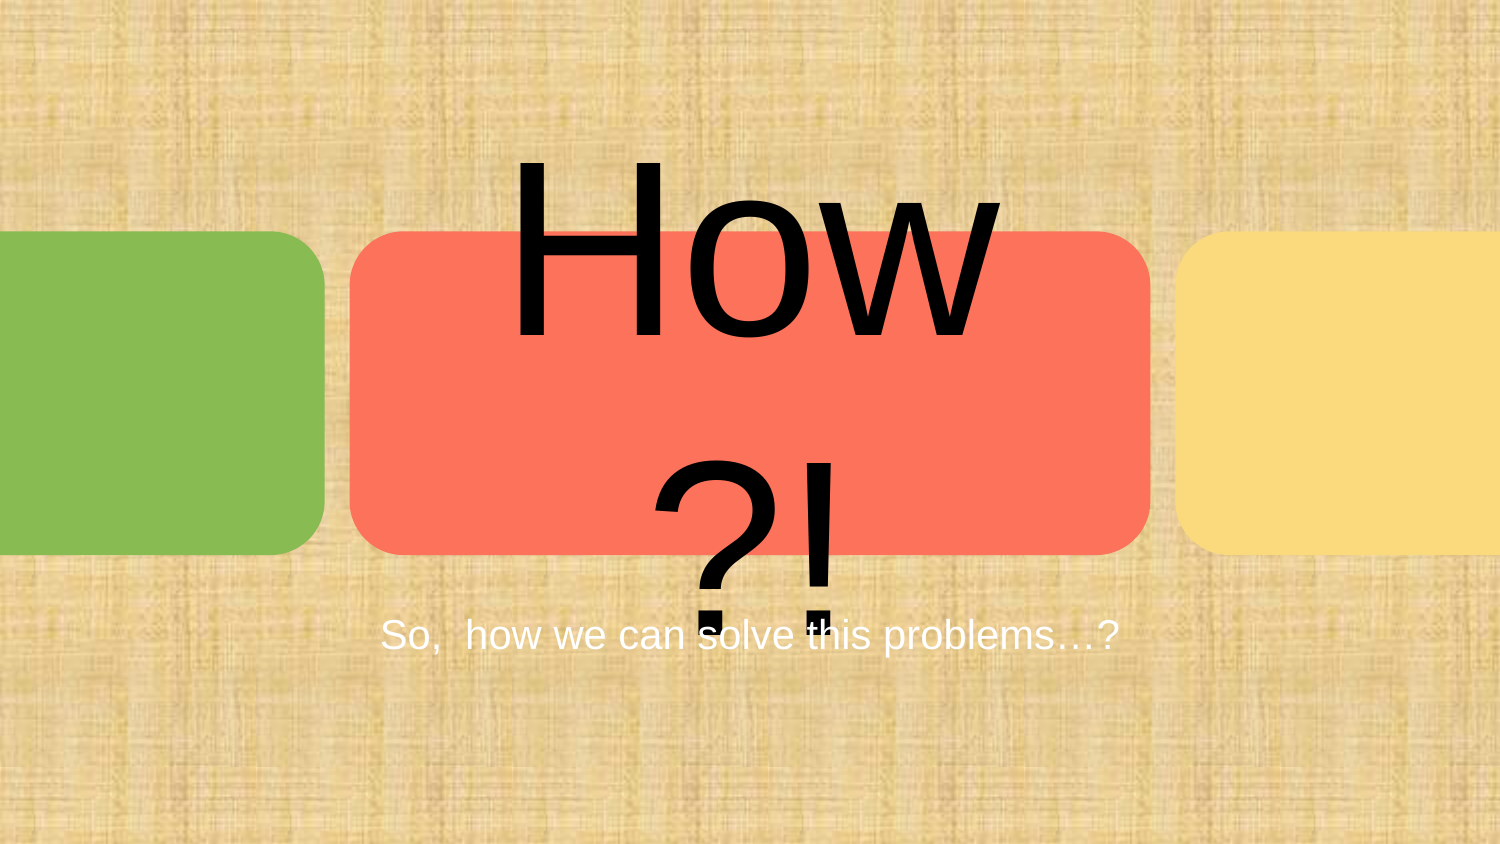

# How?!
So,  how we can solve this problems…?